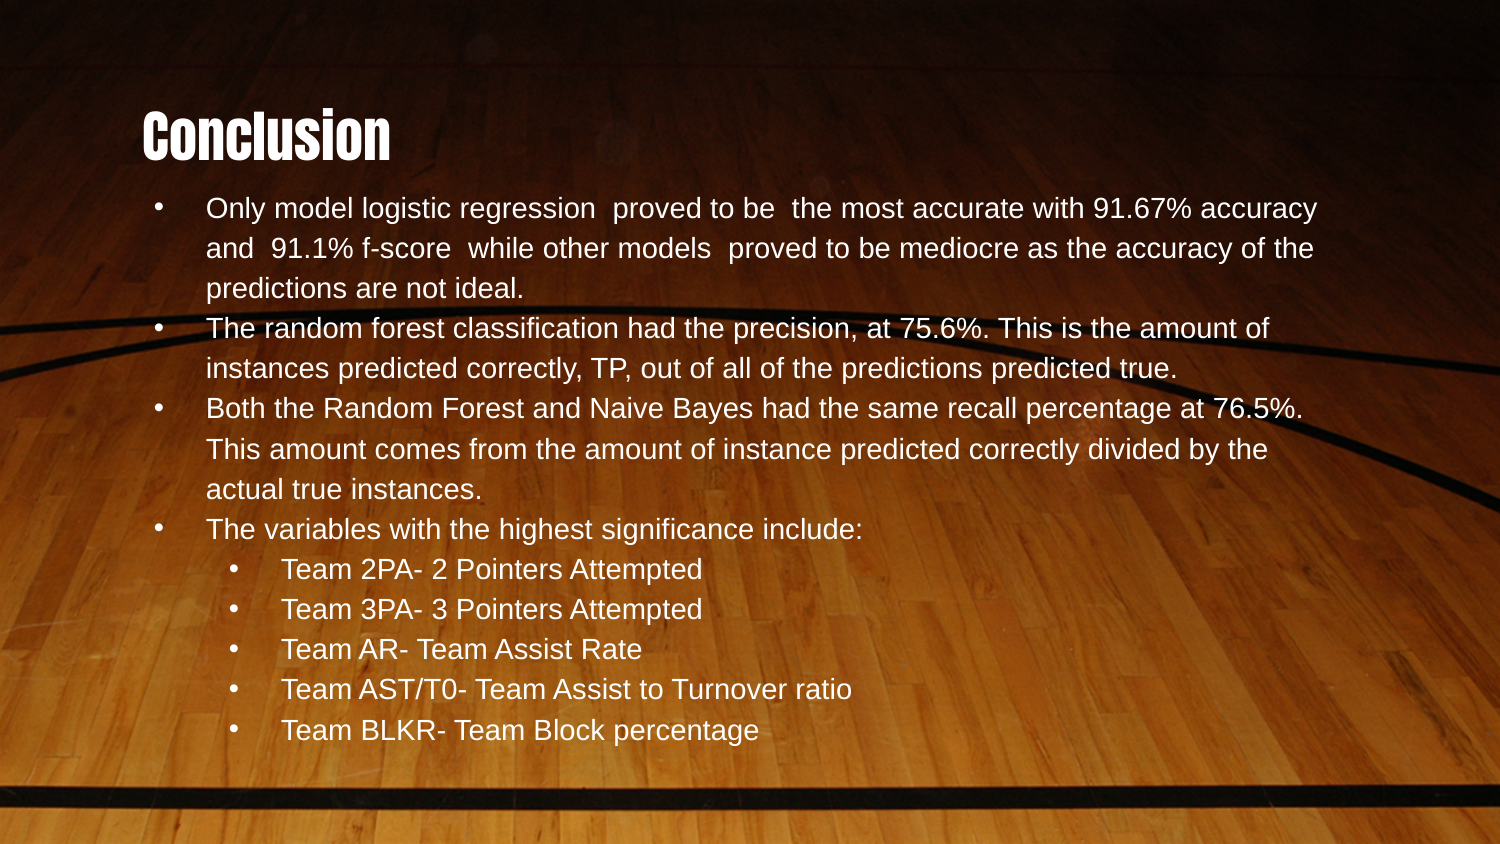

# Conclusion
Only model logistic regression  proved to be  the most accurate with 91.67% accuracy  and  91.1% f-score  while other models  proved to be mediocre as the accuracy of the predictions are not ideal.
The random forest classification had the precision, at 75.6%. This is the amount of instances predicted correctly, TP, out of all of the predictions predicted true.
Both the Random Forest and Naive Bayes had the same recall percentage at 76.5%. This amount comes from the amount of instance predicted correctly divided by the actual true instances.
The variables with the highest significance include:
Team 2PA- 2 Pointers Attempted
Team 3PA- 3 Pointers Attempted
Team AR- Team Assist Rate
Team AST/T0- Team Assist to Turnover ratio
Team BLKR- Team Block percentage